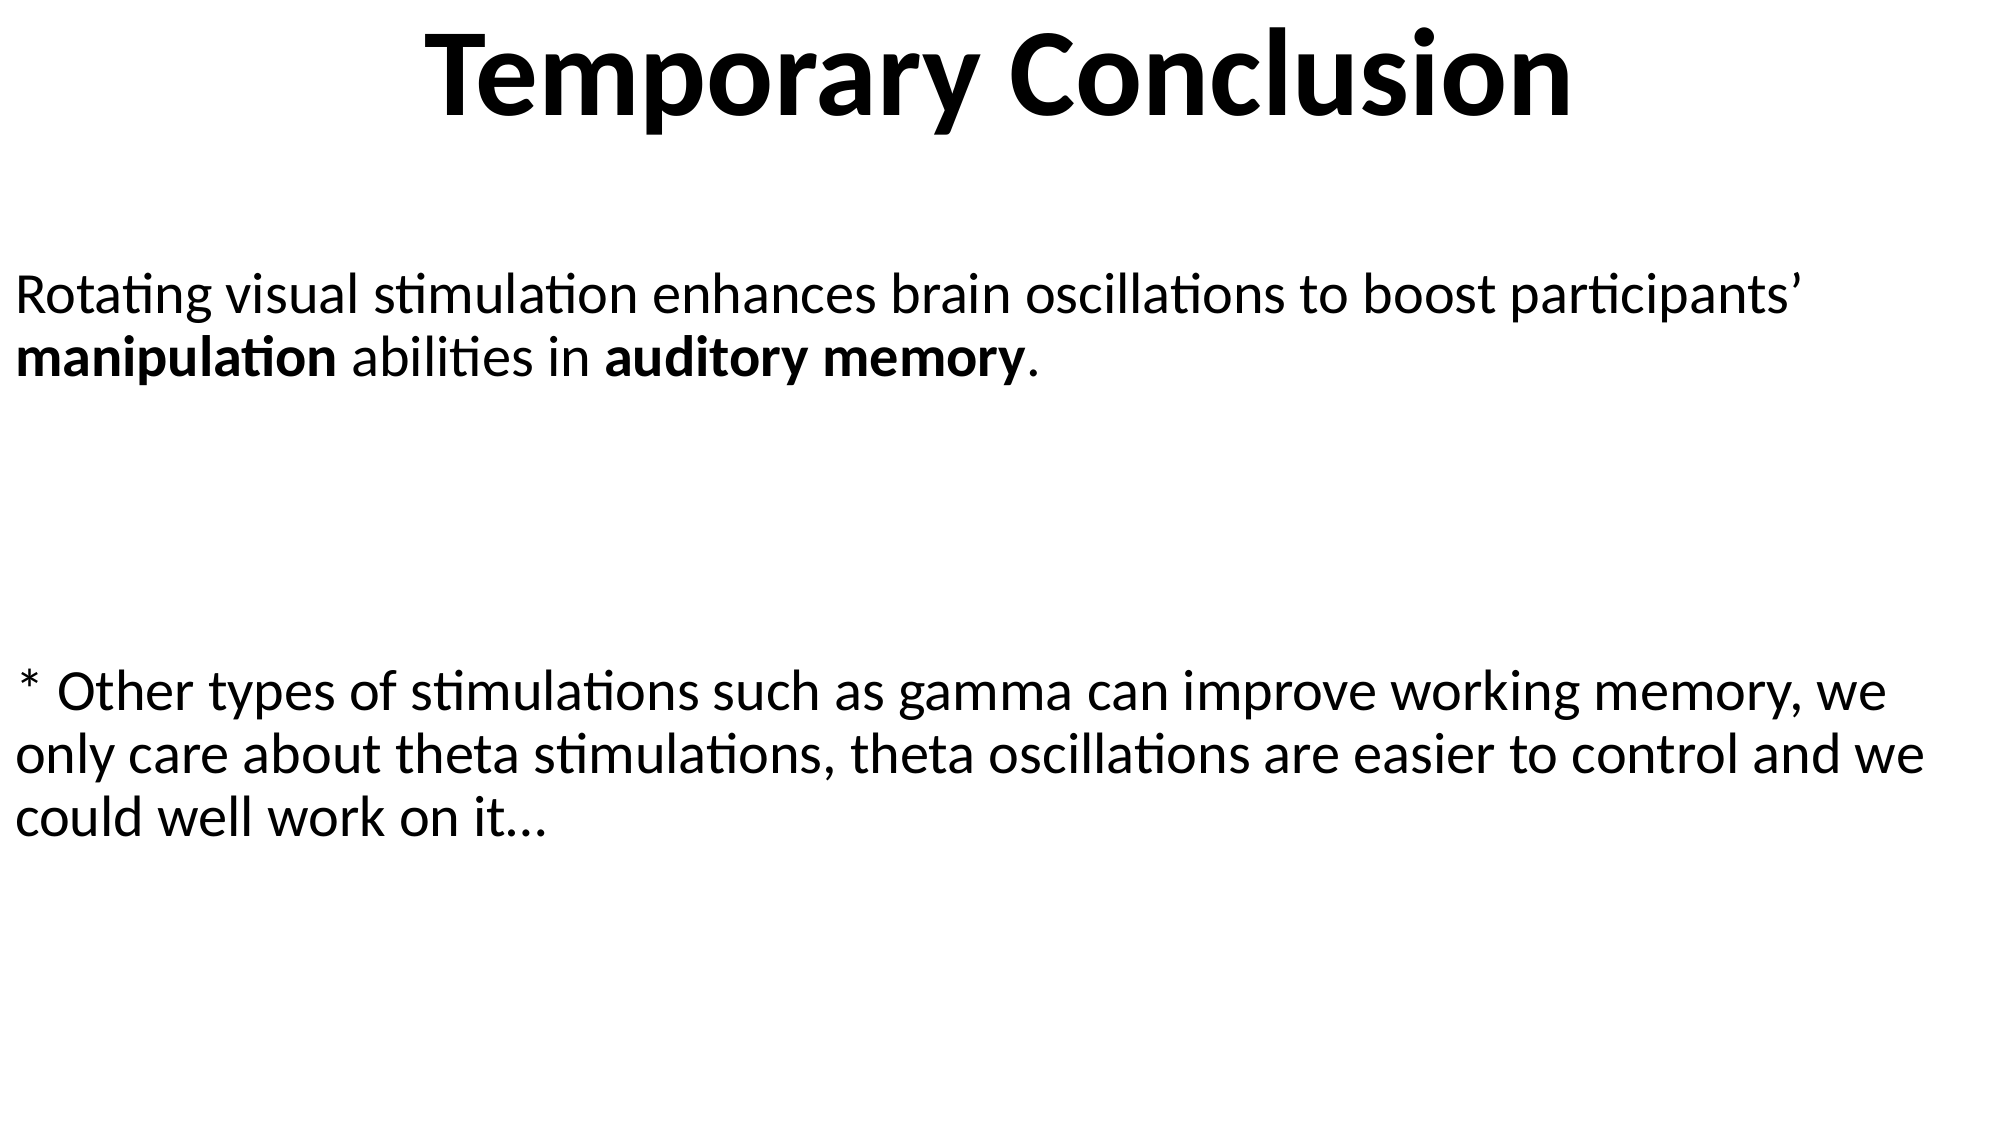

Temporary Conclusion

Rotating visual stimulation enhances brain oscillations to boost participants’ manipulation abilities in auditory memory.

* Other types of stimulations such as gamma can improve working memory, we only care about theta stimulations, theta oscillations are easier to control and we could well work on it…